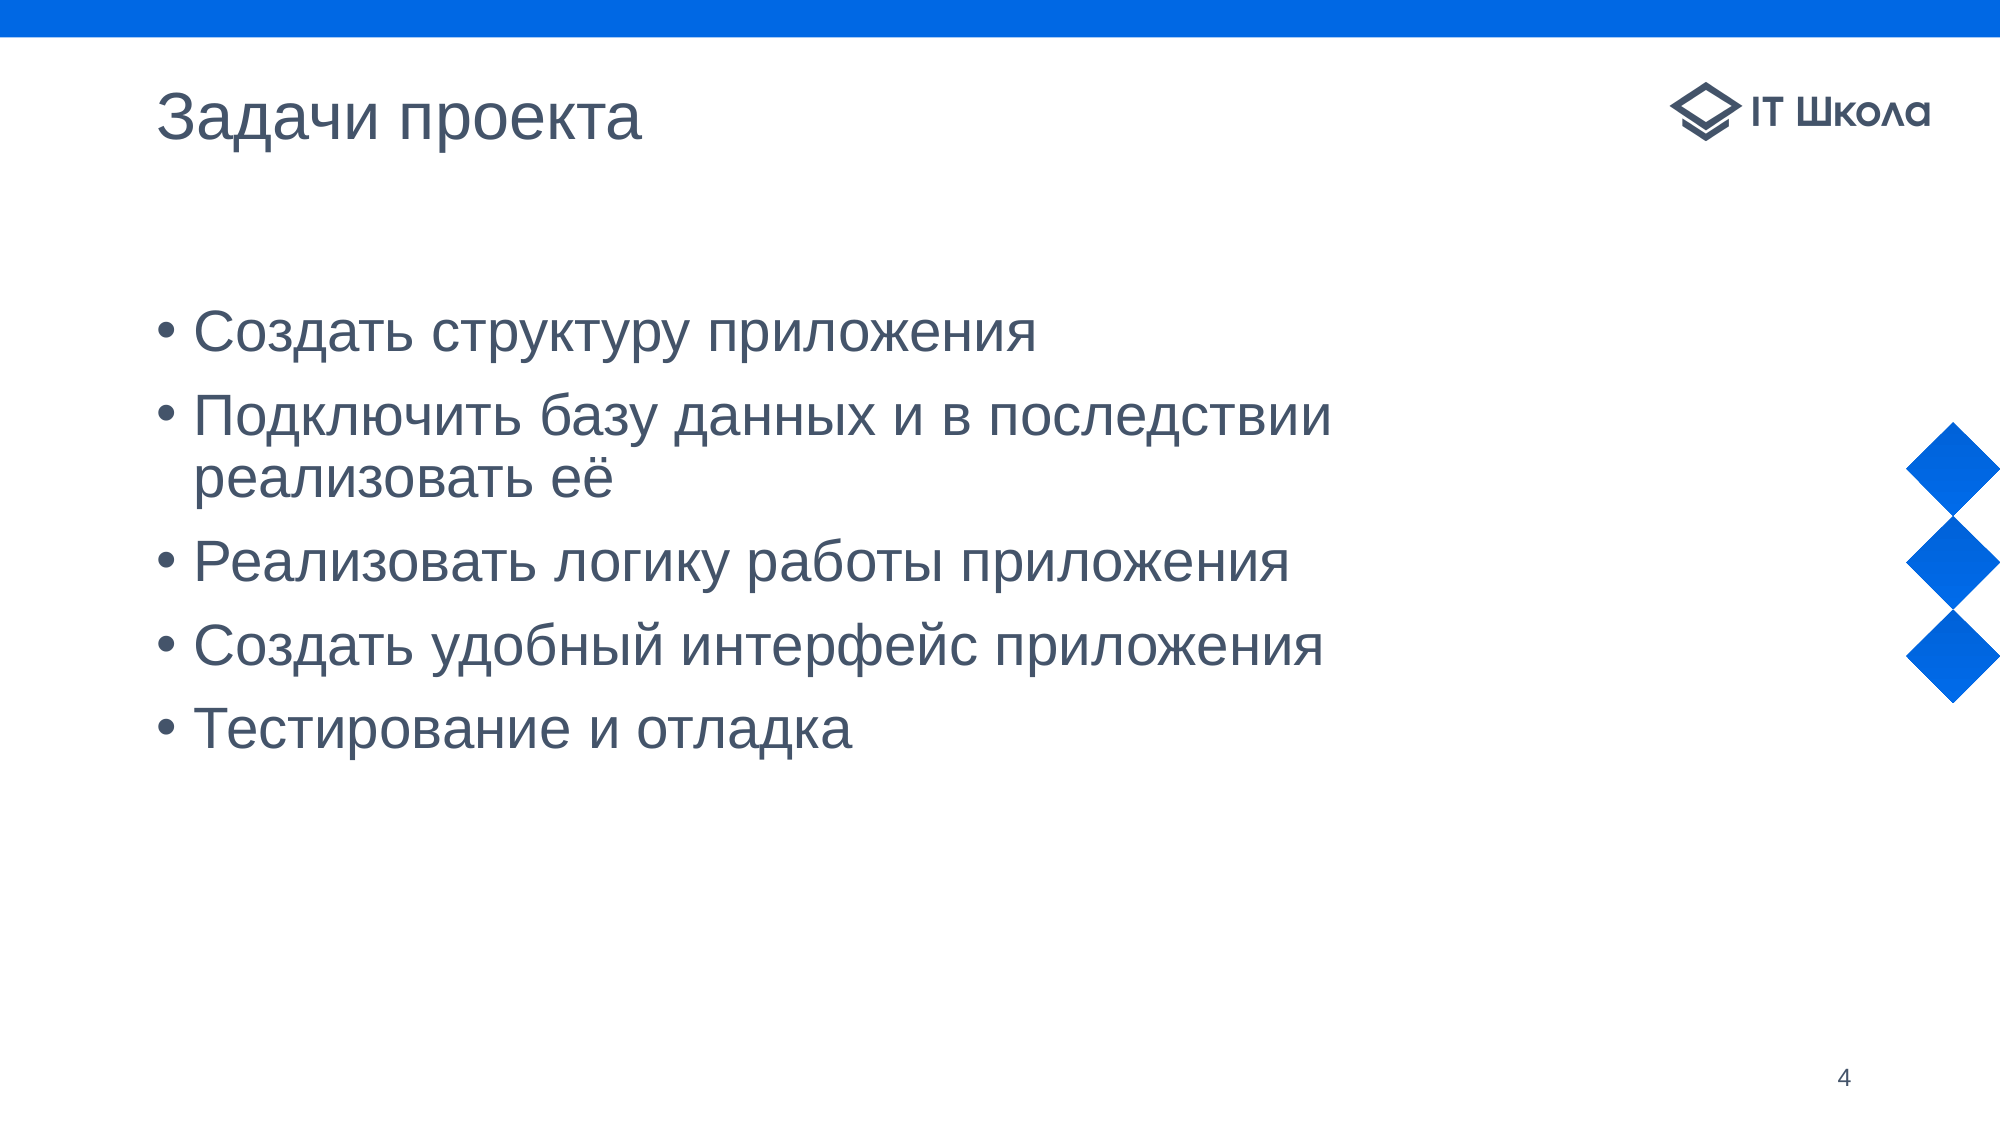

# Задачи проекта
Создать структуру приложения
Подключить базу данных и в последствии реализовать её
Реализовать логику работы приложения
Создать удобный интерфейс приложения
Тестирование и отладка

4